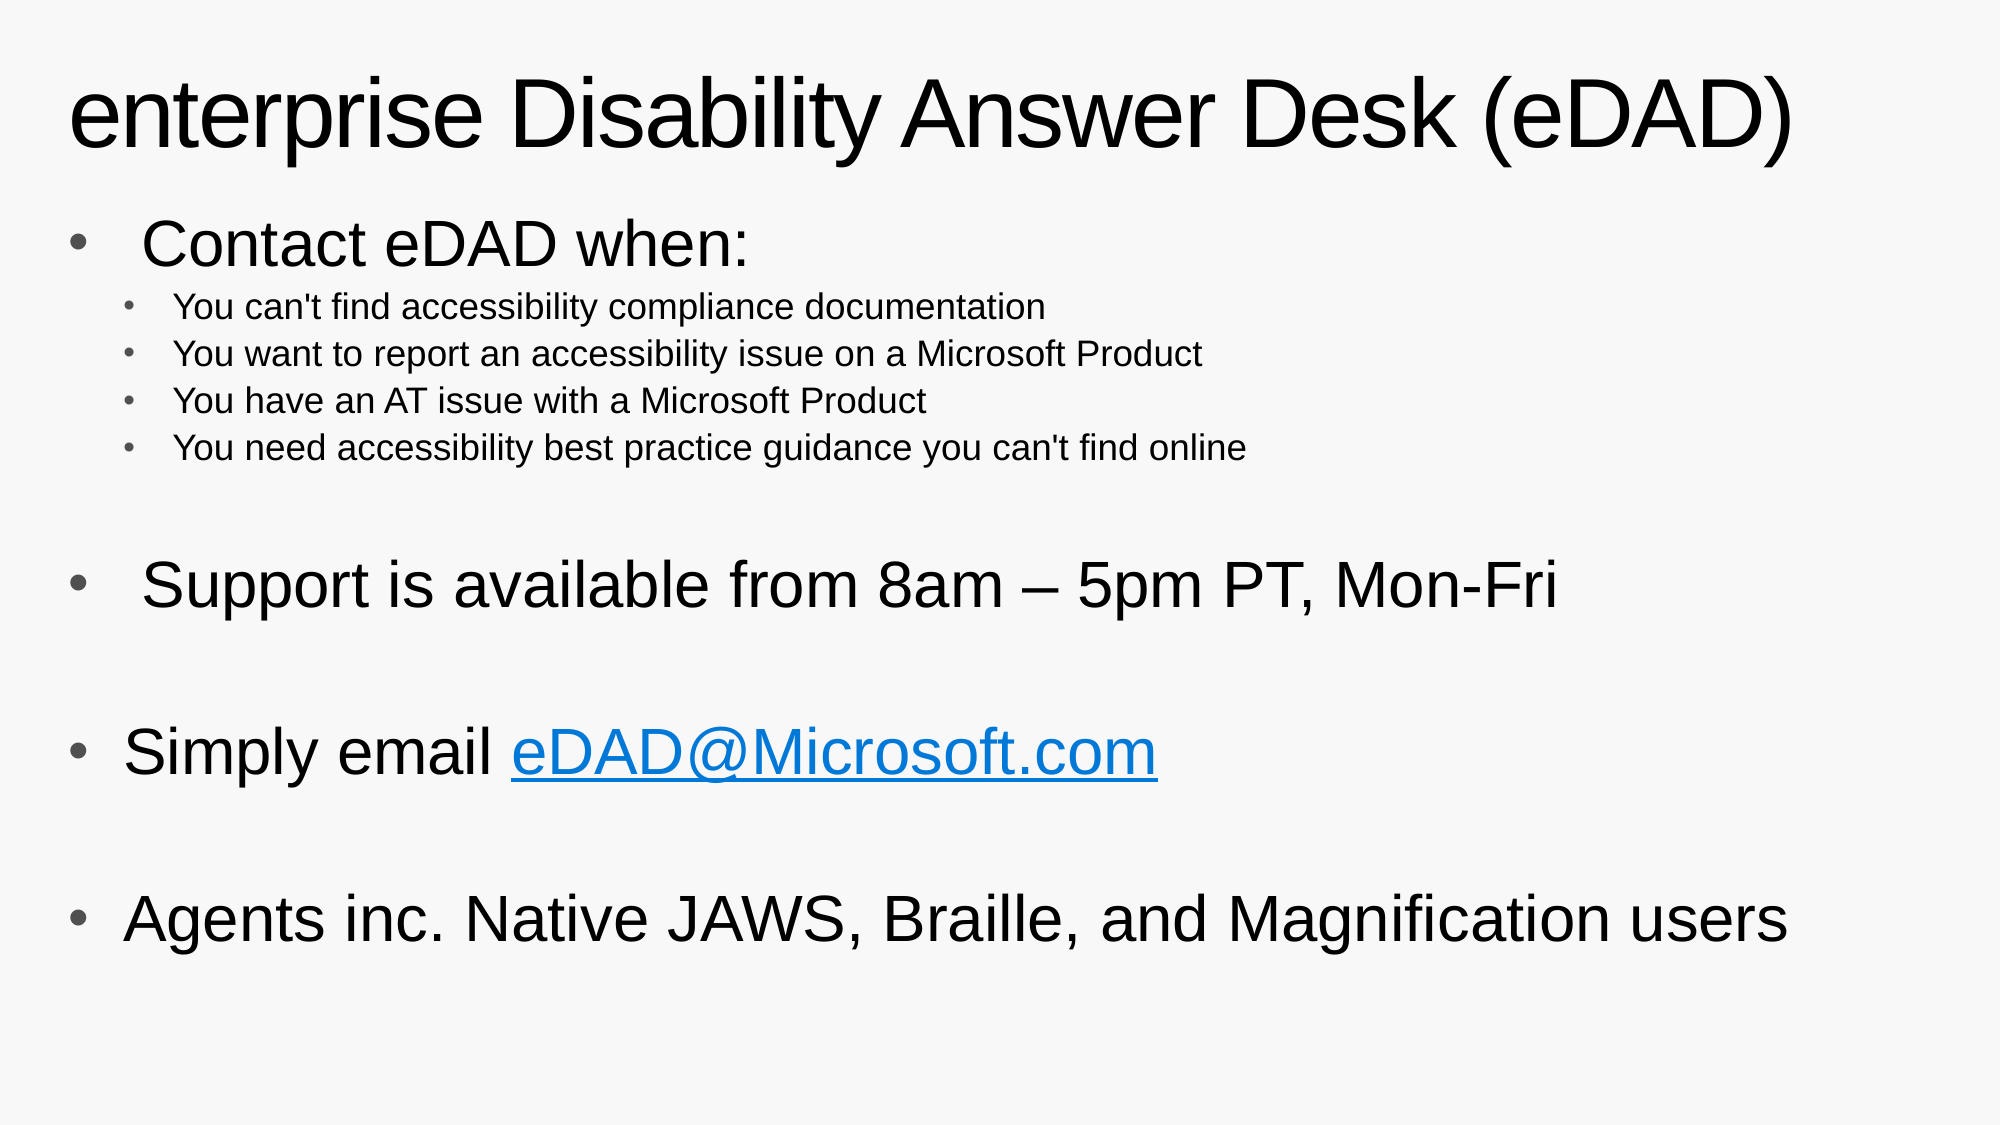

# enterprise Disability Answer Desk (eDAD)
 Contact eDAD when:
 You can't find accessibility compliance documentation
 You want to report an accessibility issue on a Microsoft Product
 You have an AT issue with a Microsoft Product
 You need accessibility best practice guidance you can't find online

 Support is available from 8am – 5pm PT, Mon-Fri

Simply email eDAD@Microsoft.com

Agents inc. Native JAWS, Braille, and Magnification users